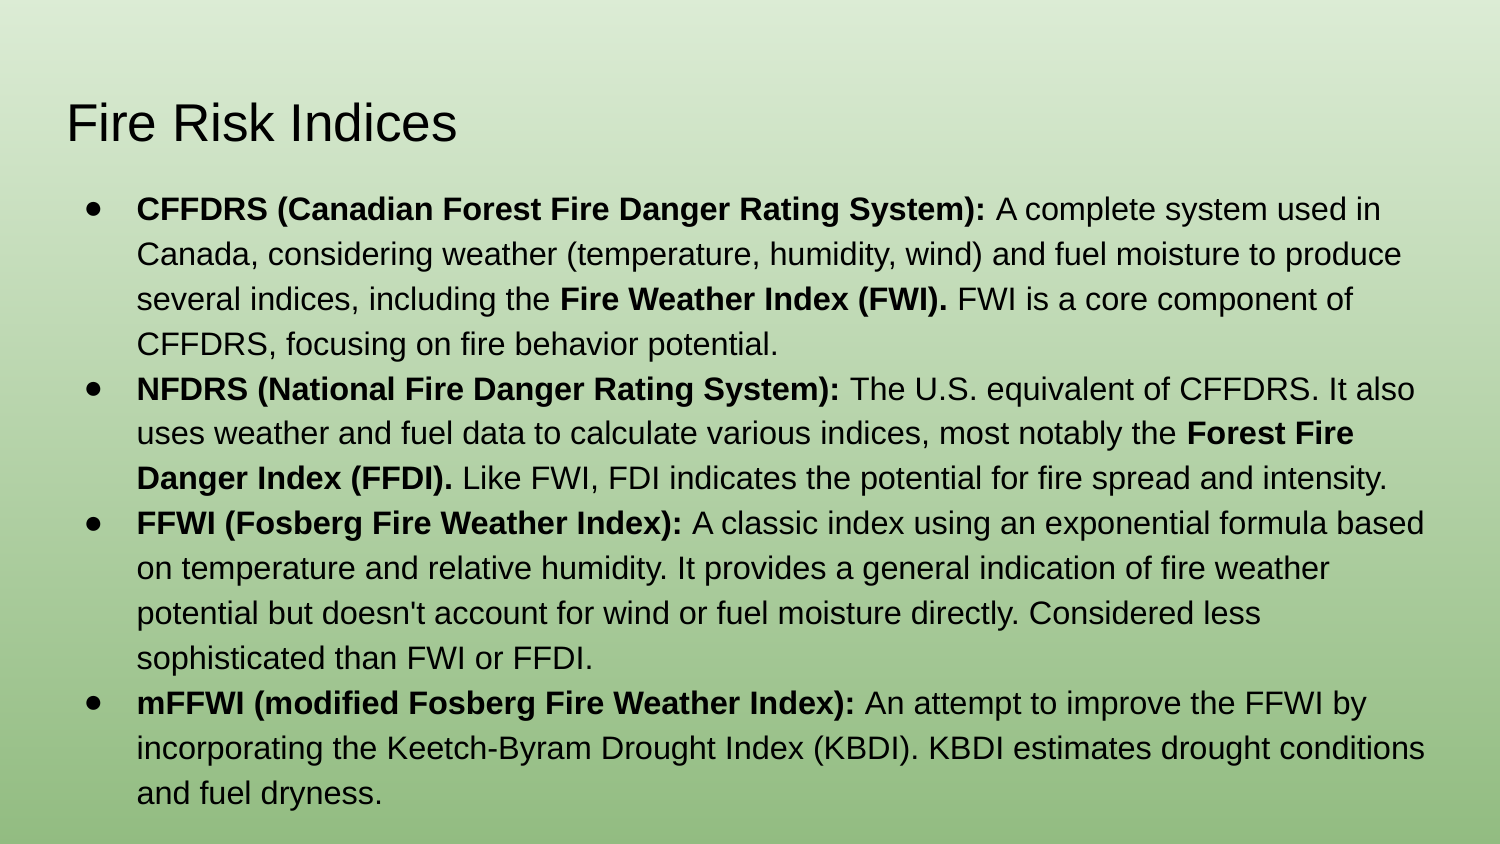

# Fire Risk Indices
CFFDRS (Canadian Forest Fire Danger Rating System): A complete system used in Canada, considering weather (temperature, humidity, wind) and fuel moisture to produce several indices, including the Fire Weather Index (FWI). FWI is a core component of CFFDRS, focusing on fire behavior potential.
NFDRS (National Fire Danger Rating System): The U.S. equivalent of CFFDRS. It also uses weather and fuel data to calculate various indices, most notably the Forest Fire Danger Index (FFDI). Like FWI, FDI indicates the potential for fire spread and intensity.
FFWI (Fosberg Fire Weather Index): A classic index using an exponential formula based on temperature and relative humidity. It provides a general indication of fire weather potential but doesn't account for wind or fuel moisture directly. Considered less sophisticated than FWI or FFDI.
mFFWI (modified Fosberg Fire Weather Index): An attempt to improve the FFWI by incorporating the Keetch-Byram Drought Index (KBDI). KBDI estimates drought conditions and fuel dryness.